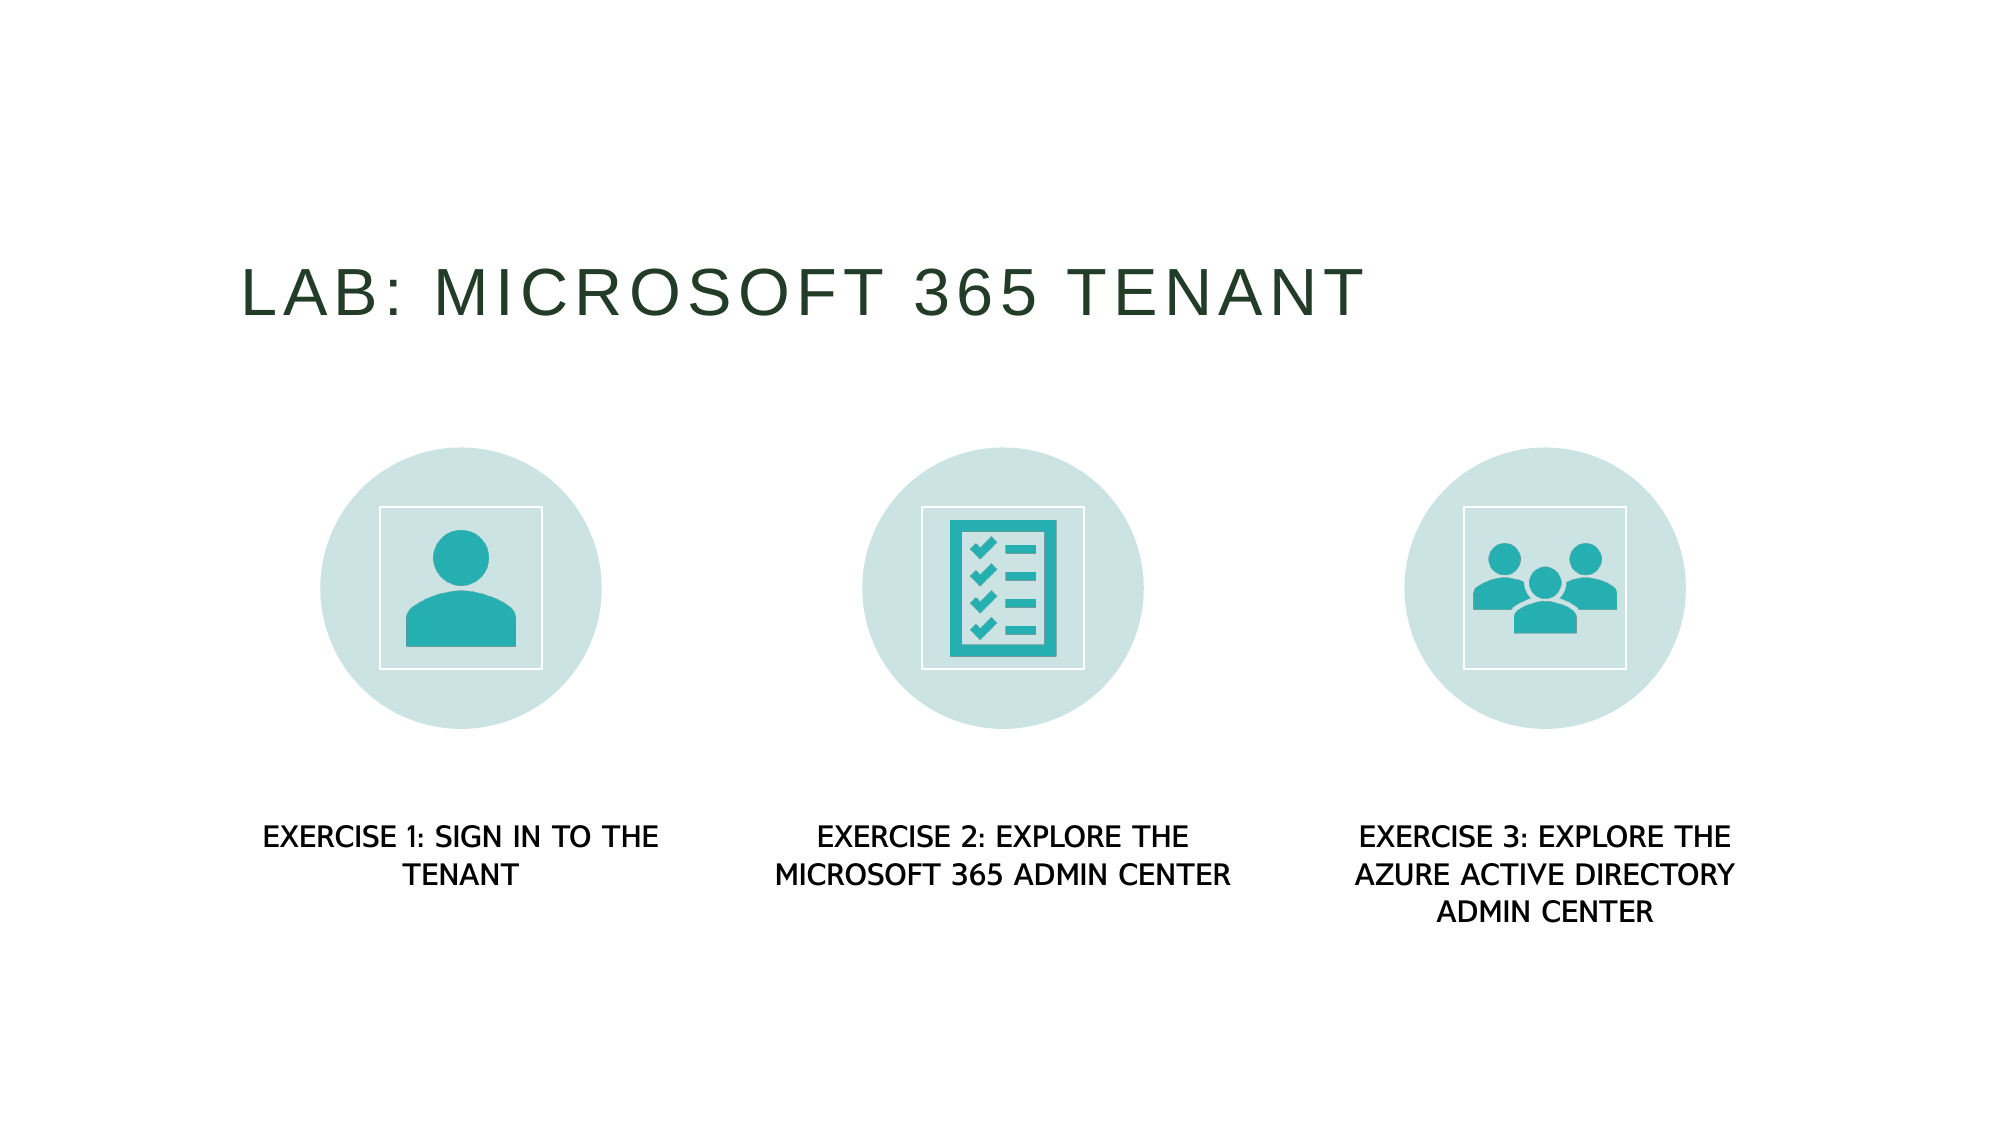

# LAB: Microsoft 365 tenant
Exercise 1: Sign in to the tenant
Exercise 2: Explore the Microsoft 365 admin center
Exercise 3: Explore the Azure Active Directory admin center